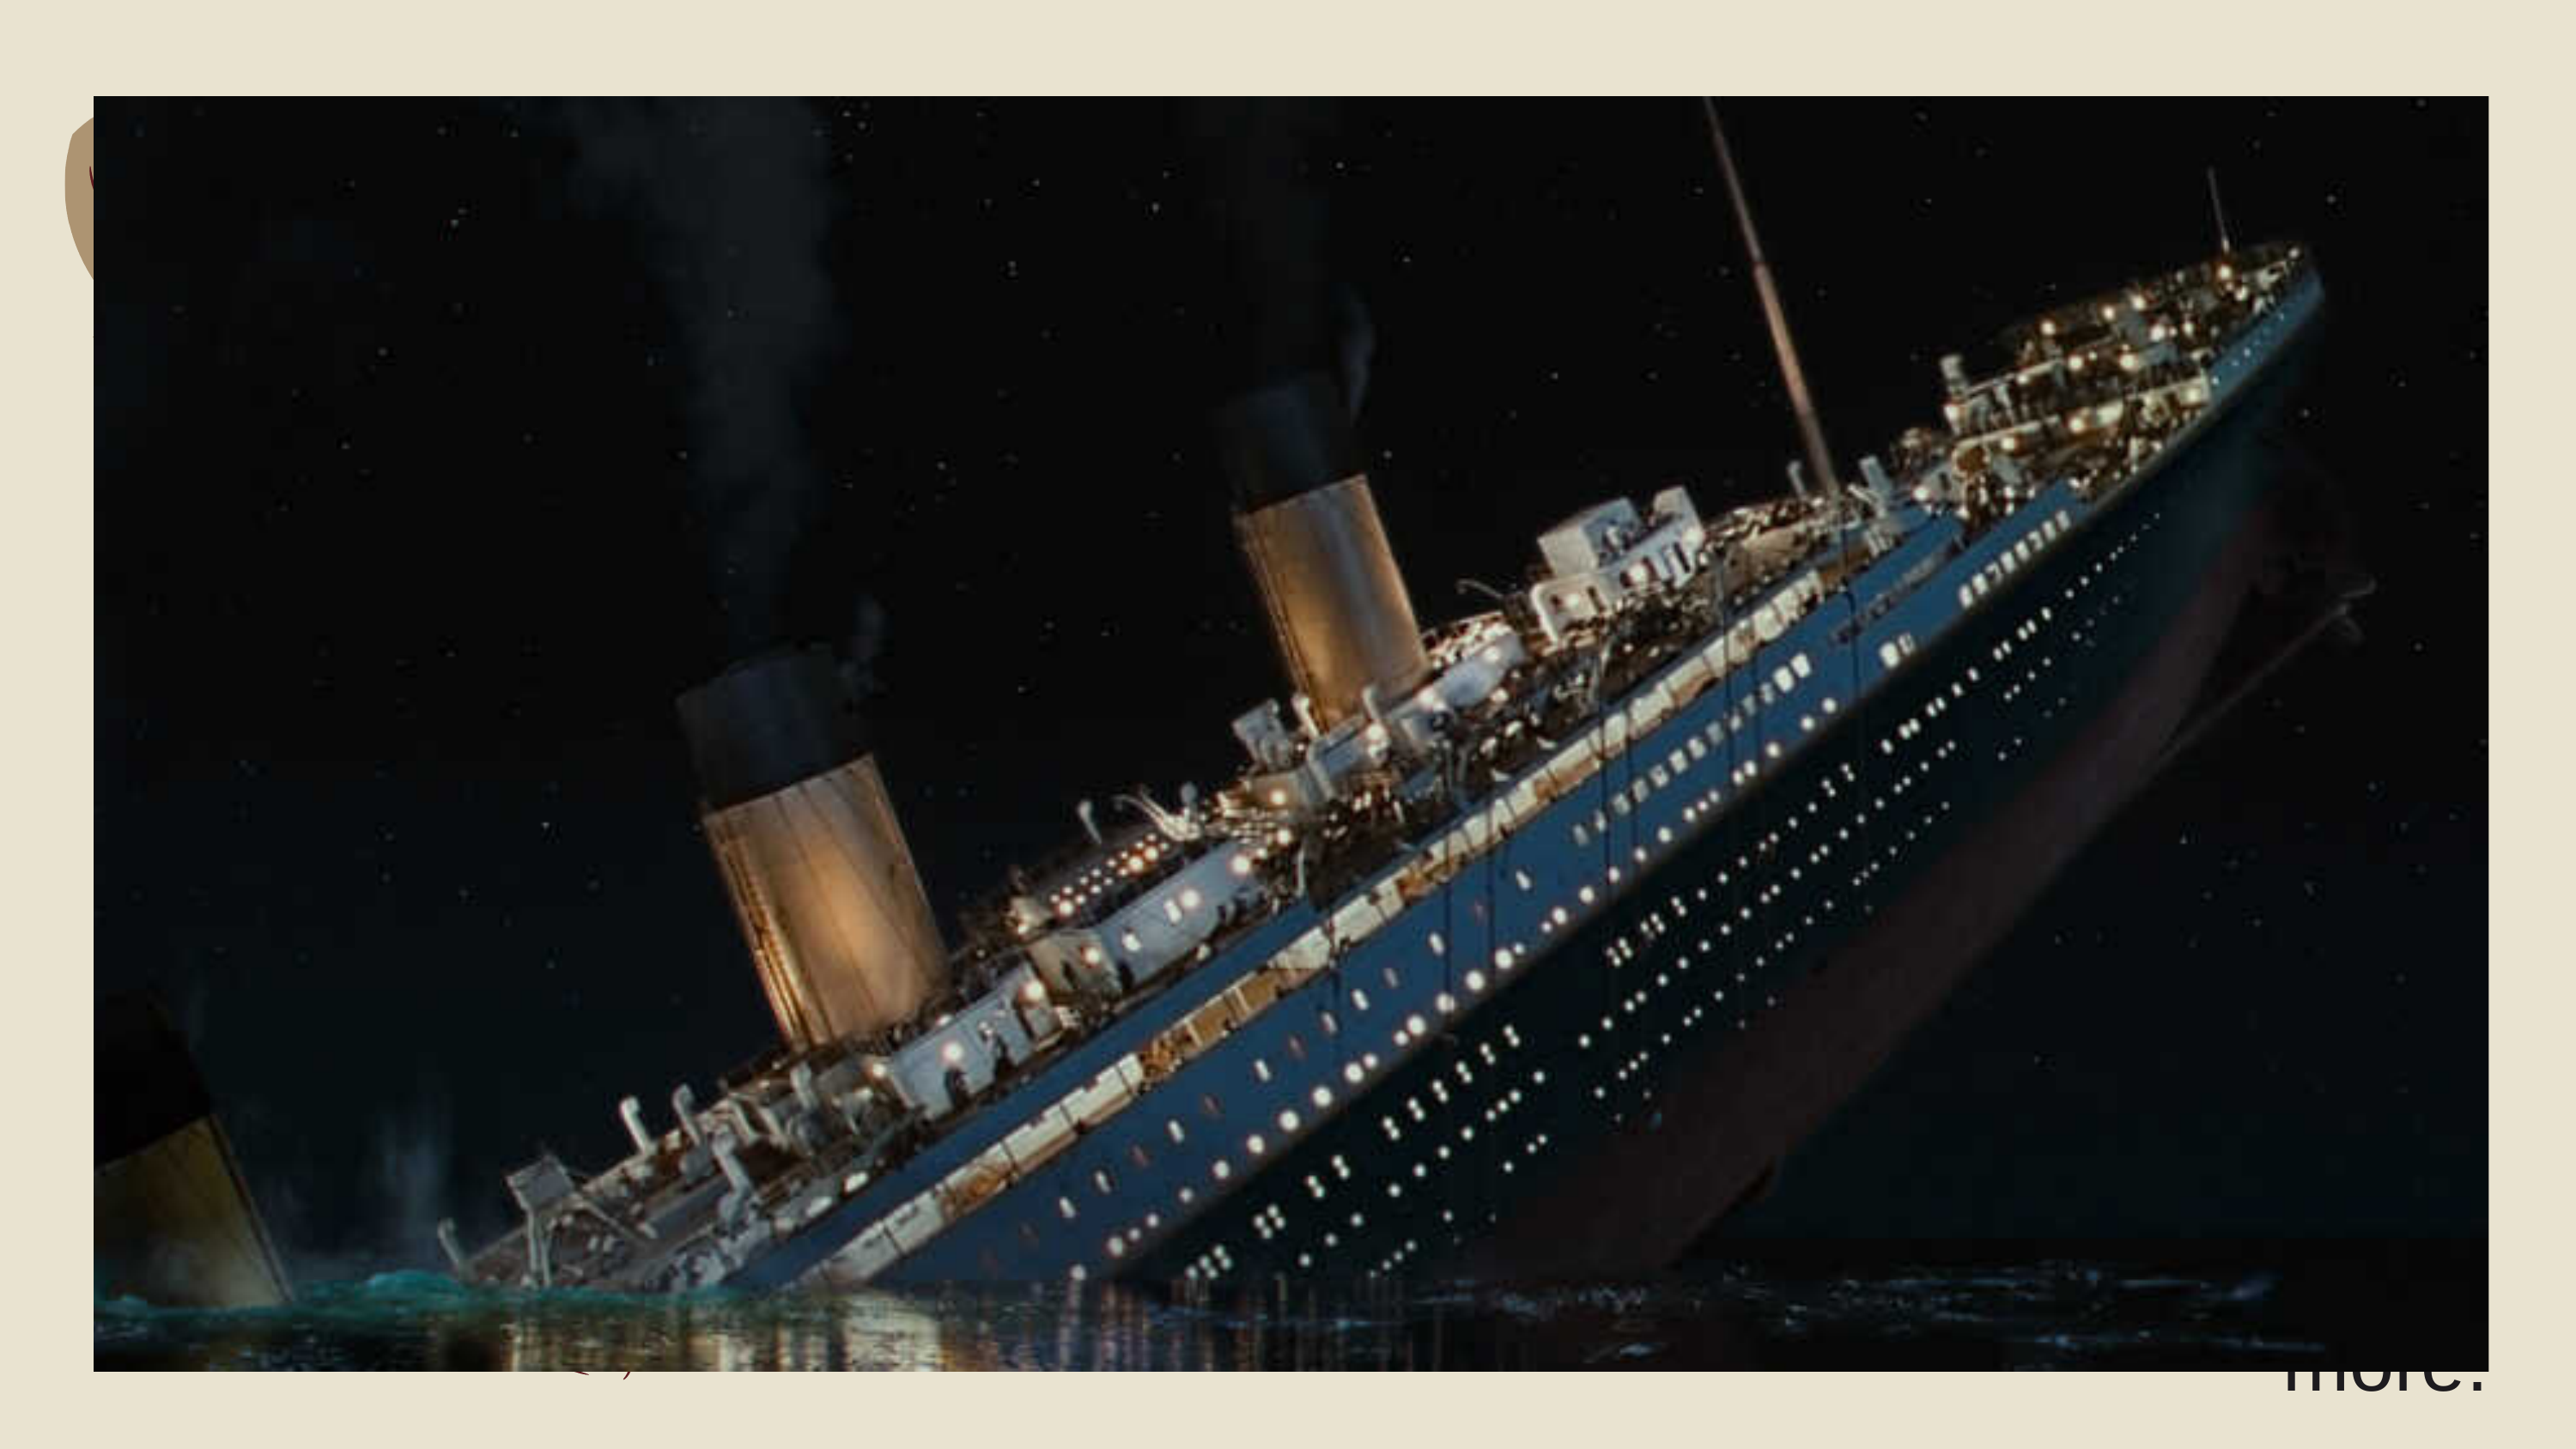

Insights 1
Presentations are communication tools that can be used as speeches, reports, and more.
Insights 2
Presentations are communication tools that can be used as speeches, reports, and more.
Insights 3
Presentations are communication tools that can be used as speeches, reports, and more.